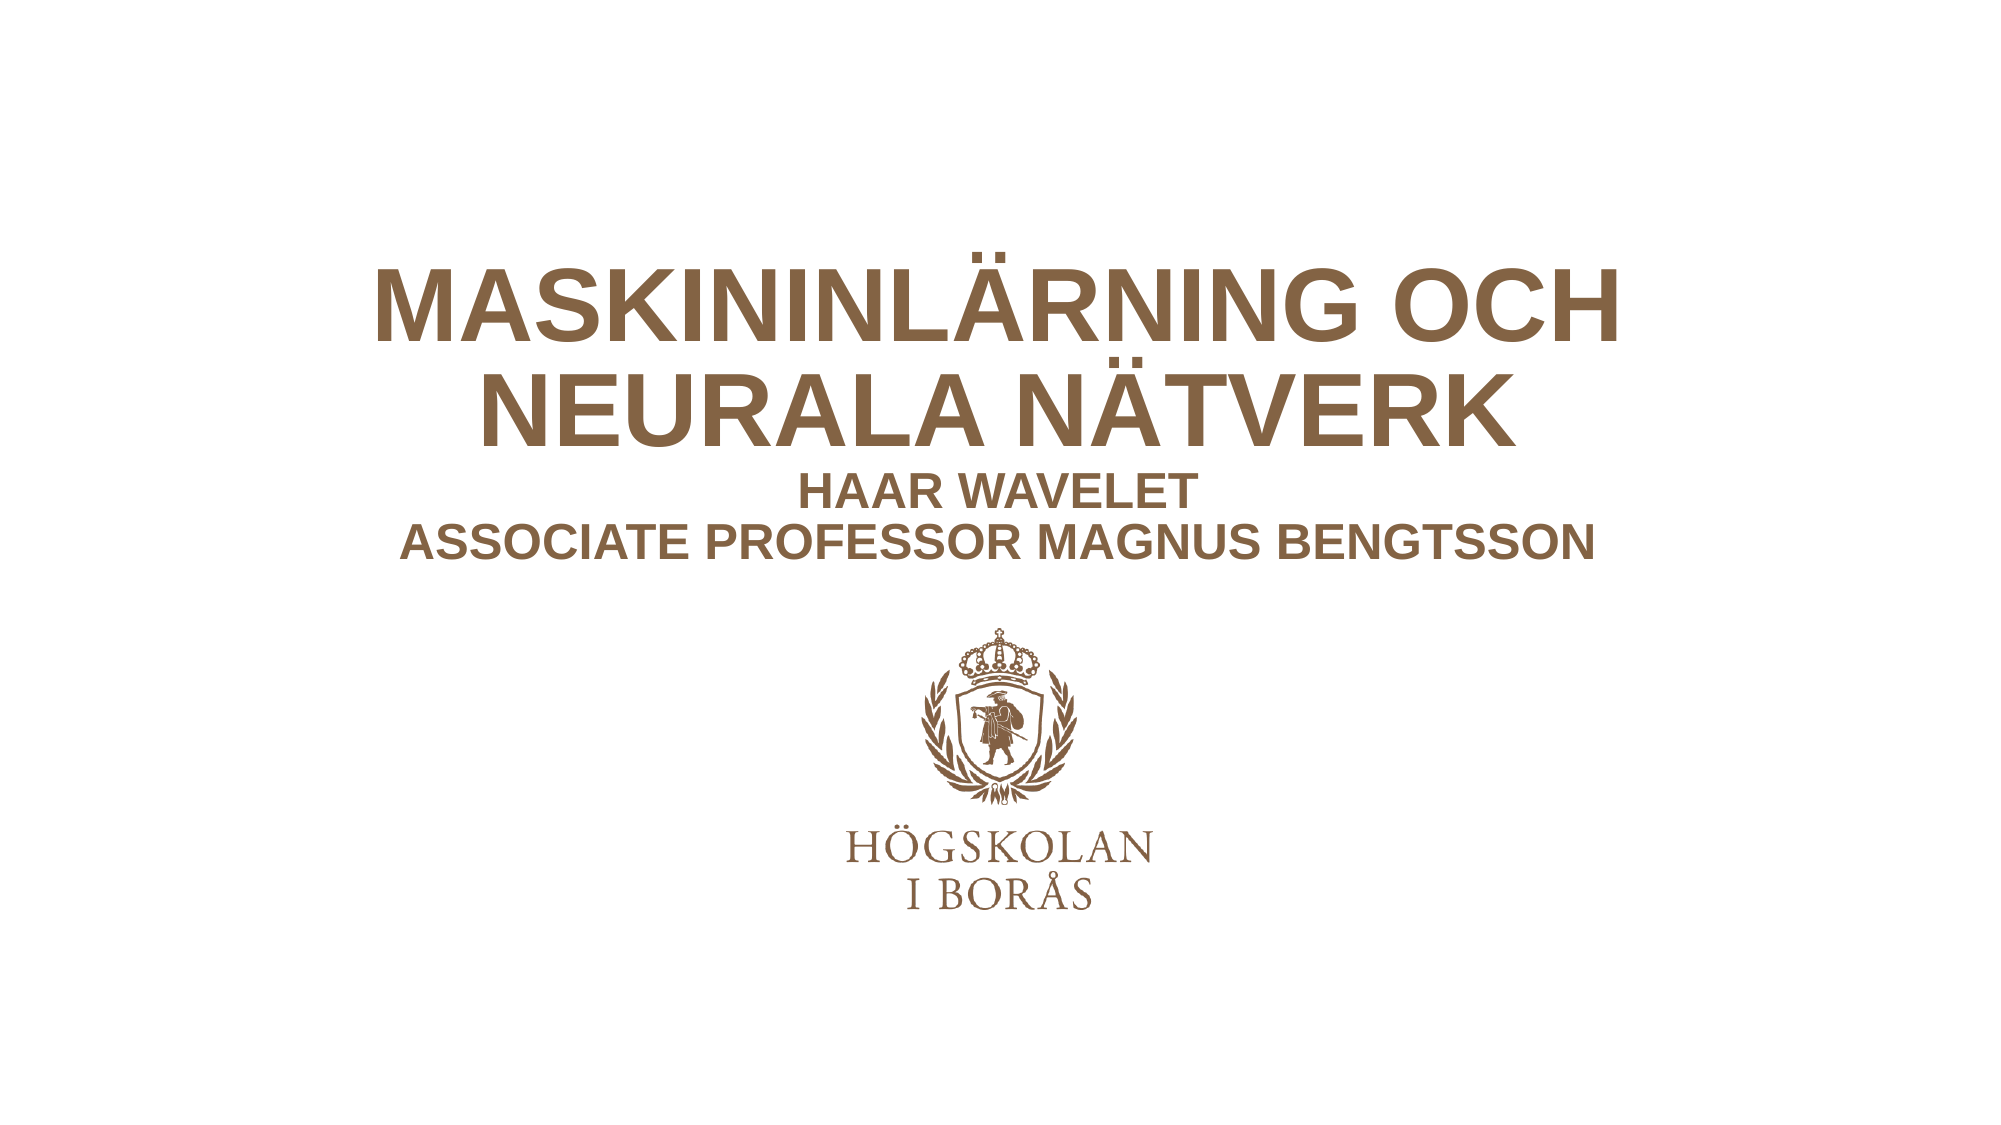

# Maskininlärning och Neurala nätverk HAAR WAVELET Associate Professor Magnus Bengtsson